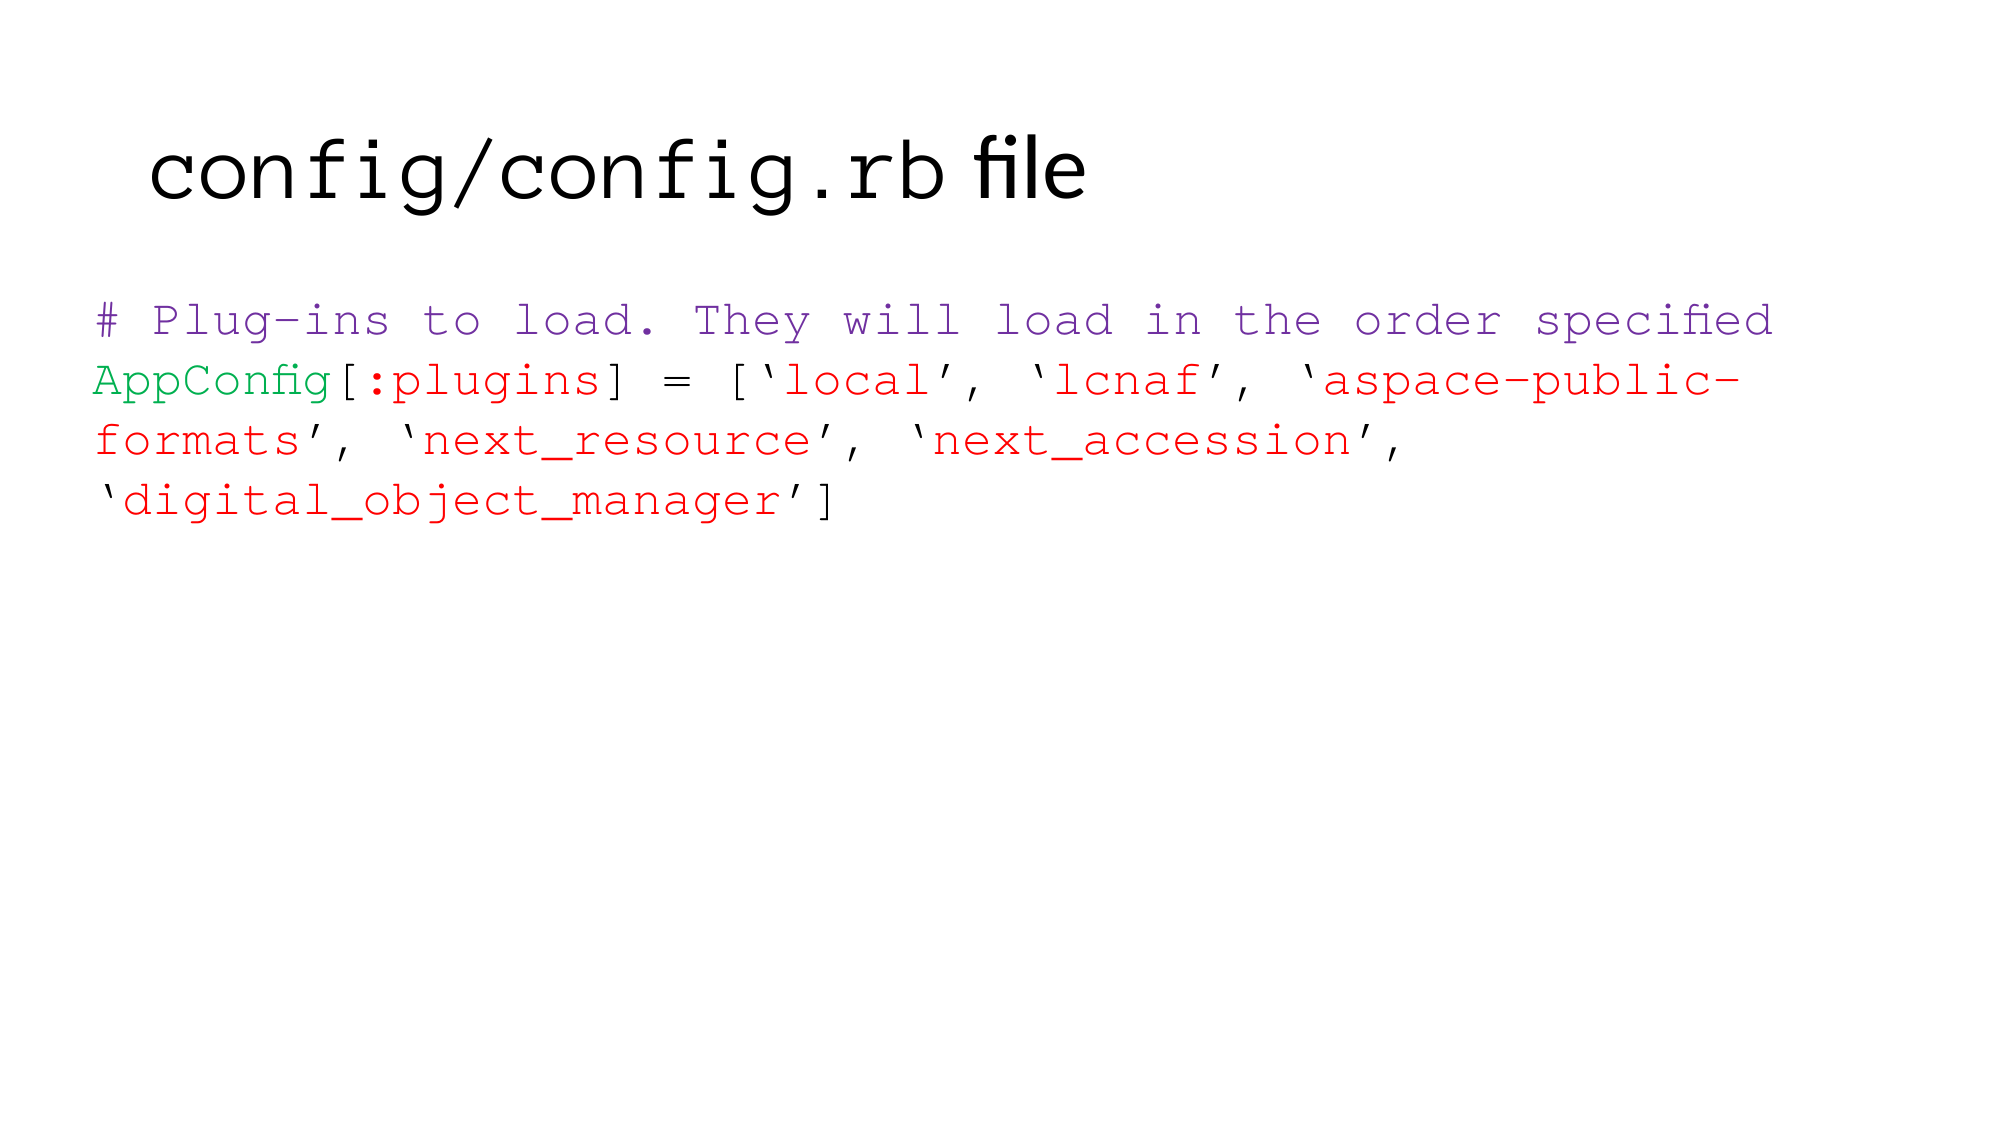

# config/config.rb file
# Plug-ins to load. They will load in the order specified
AppConfig[:plugins] = [‘local’, ‘lcnaf’, ‘aspace-public-formats’, ‘next_resource’, ‘next_accession’, ‘digital_object_manager’]